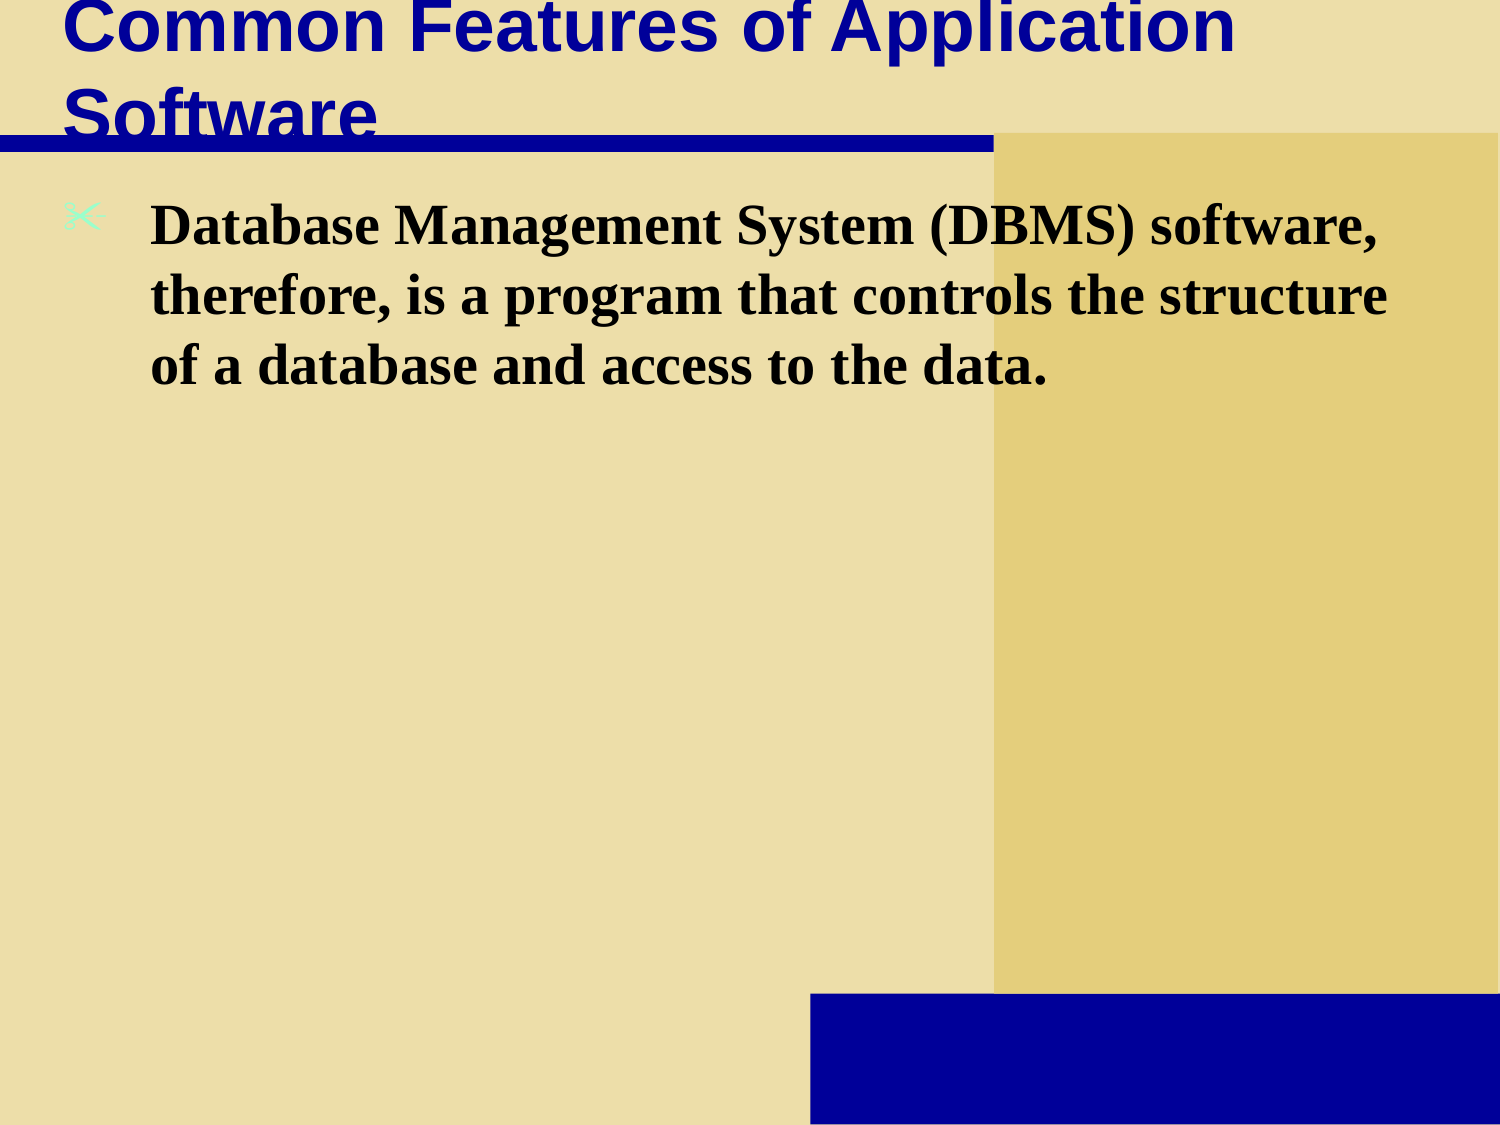

# Common Features of Application Software
Database Management System (DBMS) software, therefore, is a program that controls the structure of a database and access to the data.